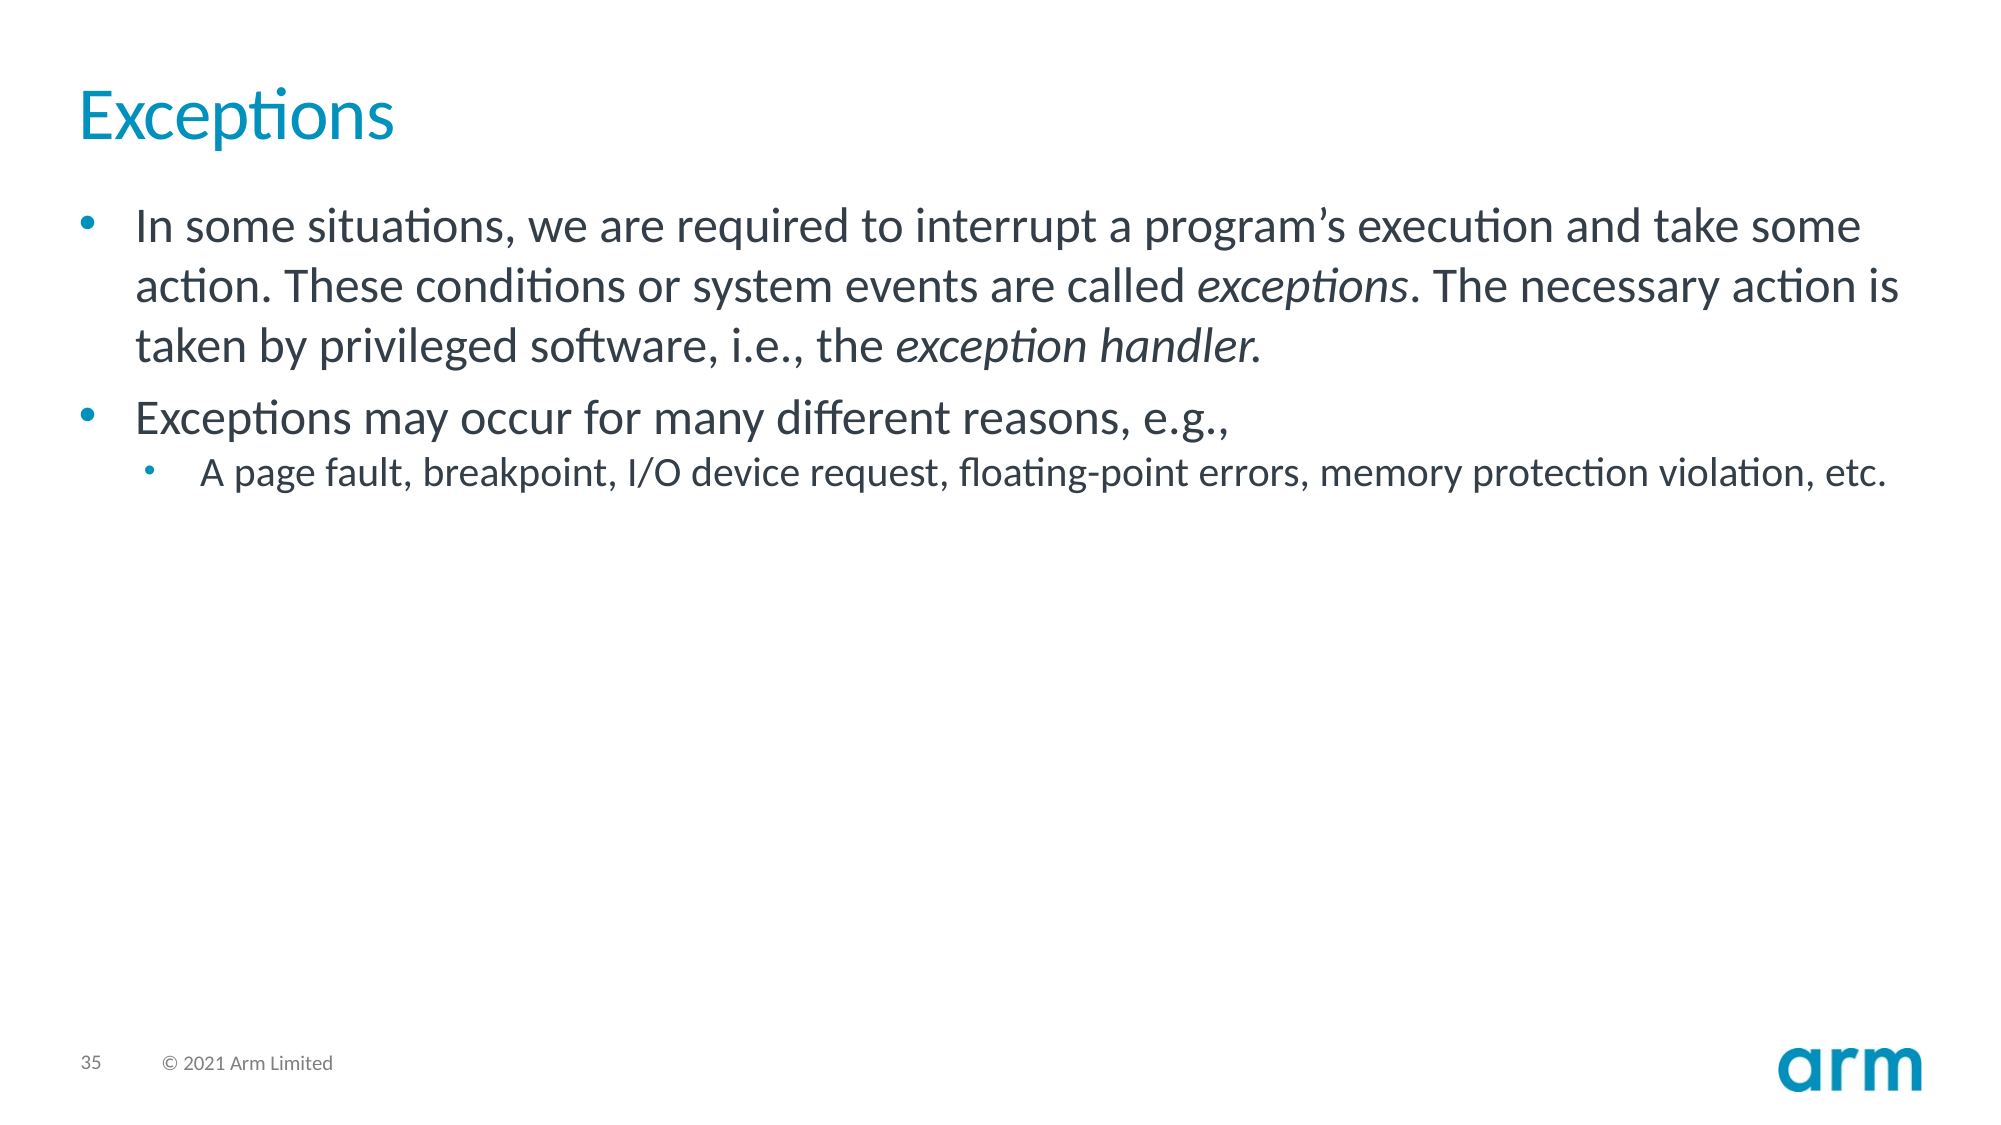

# Exceptions
In some situations, we are required to interrupt a program’s execution and take some action. These conditions or system events are called exceptions. The necessary action is taken by privileged software, i.e., the exception handler.
Exceptions may occur for many different reasons, e.g.,
A page fault, breakpoint, I/O device request, floating-point errors, memory protection violation, etc.